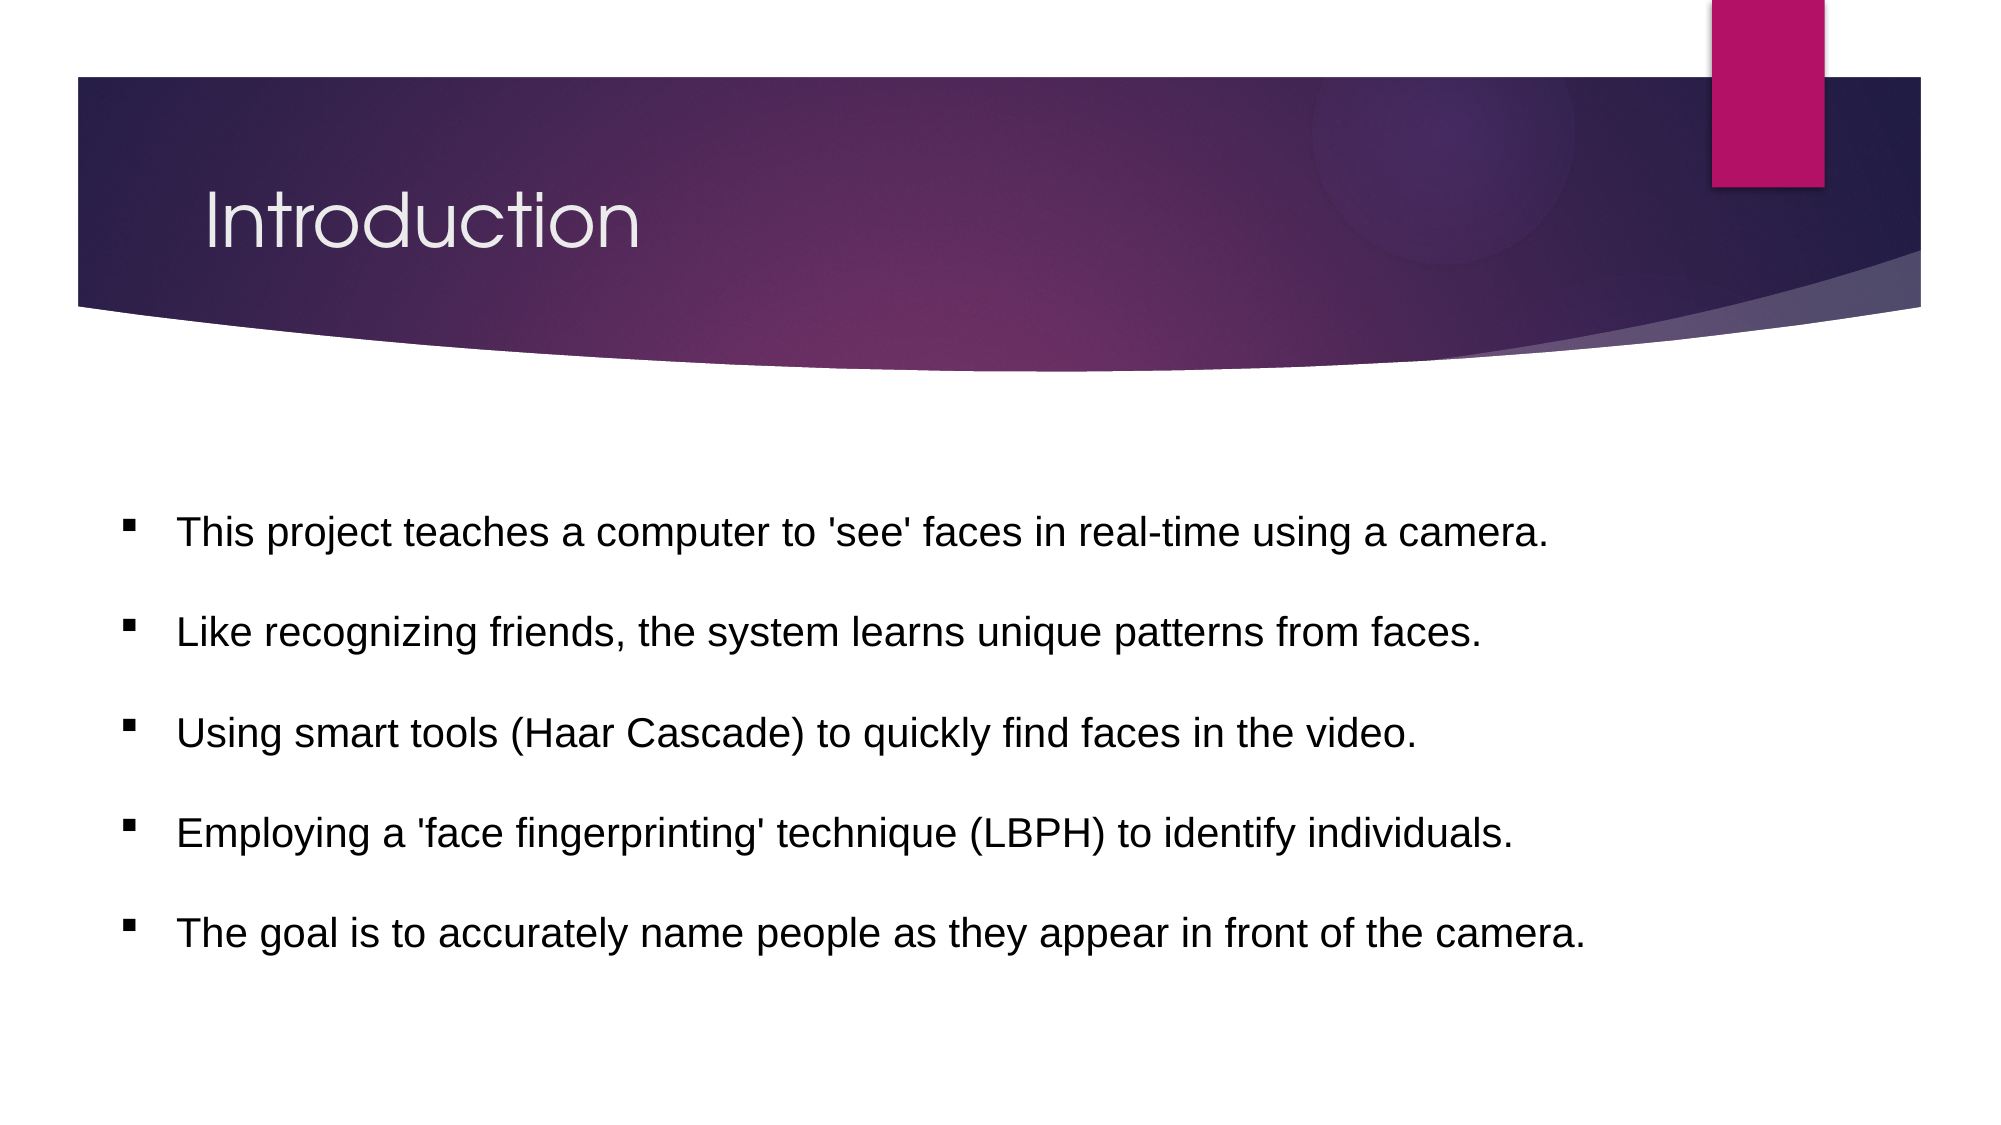

# Introduction

This project teaches a computer to 'see' faces in real-time using a camera.

Like recognizing friends, the system learns unique patterns from faces.

Using smart tools (Haar Cascade) to quickly find faces in the video.

Employing a 'face fingerprinting' technique (LBPH) to identify individuals.

The goal is to accurately name people as they appear in front of the camera.